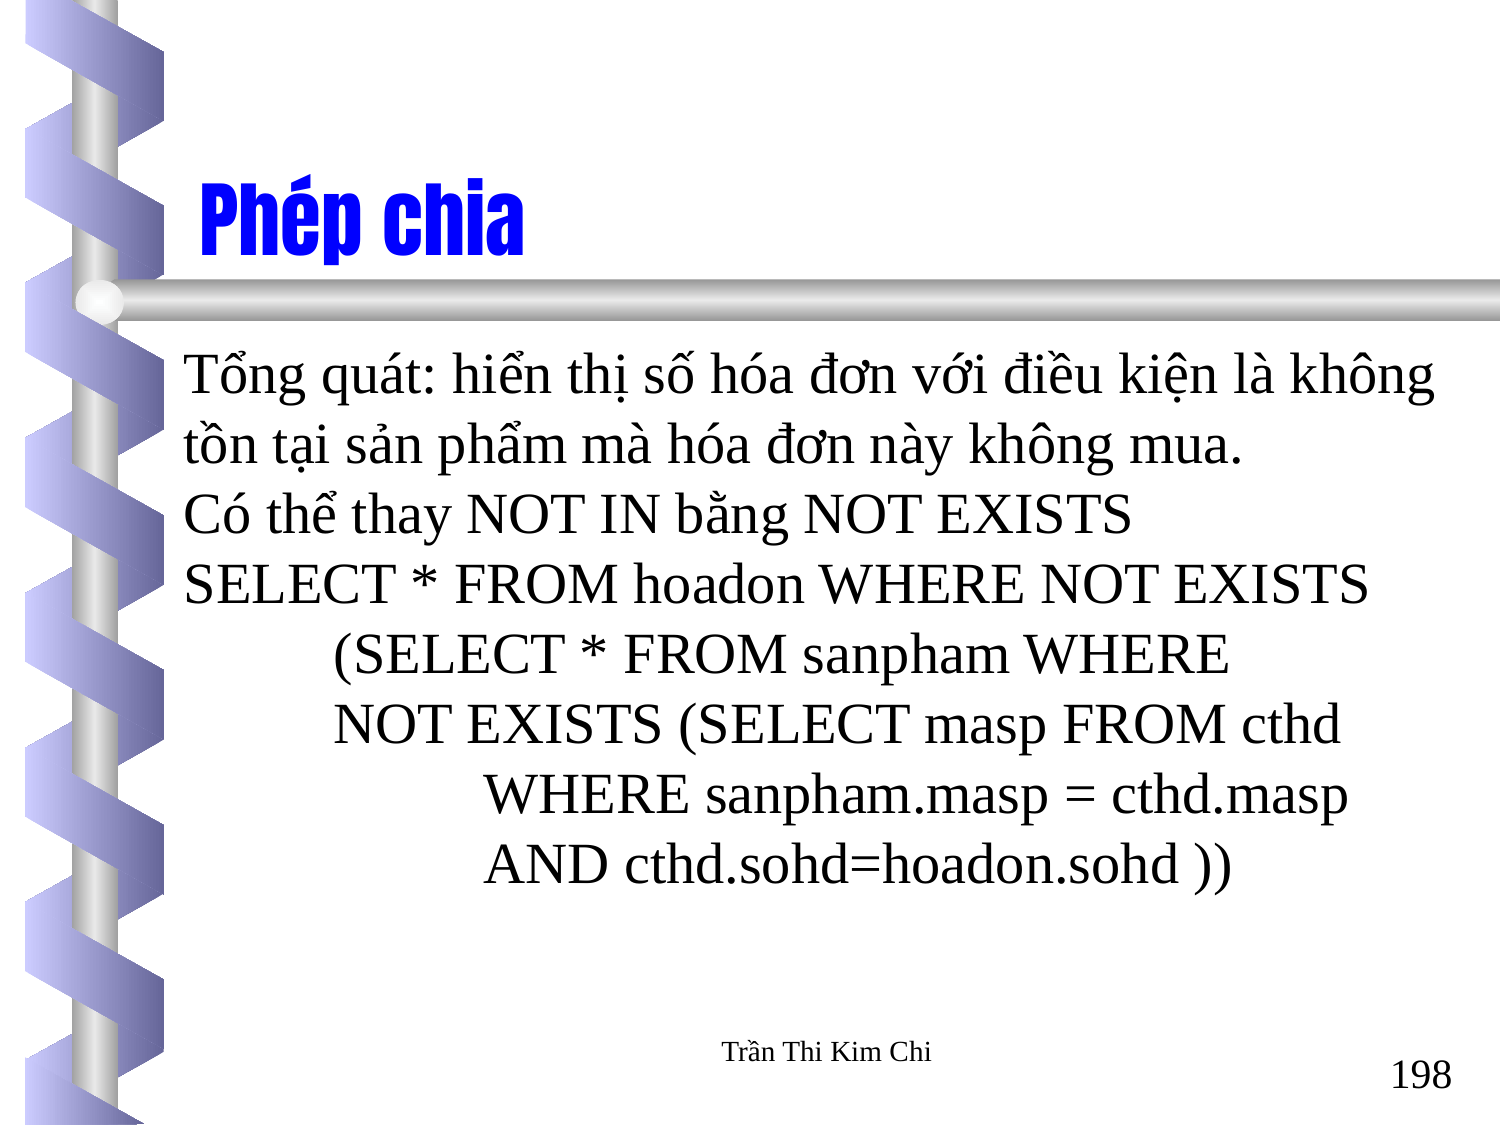

# Phép chia
Tổng quát: hiển thị số hóa đơn với điều kiện là không tồn tại sản phẩm mà hóa đơn này không mua.
Có thể thay NOT IN bằng NOT EXISTS
SELECT * FROM hoadon WHERE NOT EXISTS
	(SELECT * FROM sanpham WHERE 		NOT EXISTS (SELECT masp FROM cthd 			WHERE sanpham.masp = cthd.masp 			AND cthd.sohd=hoadon.sohd ))
Trần Thi Kim Chi